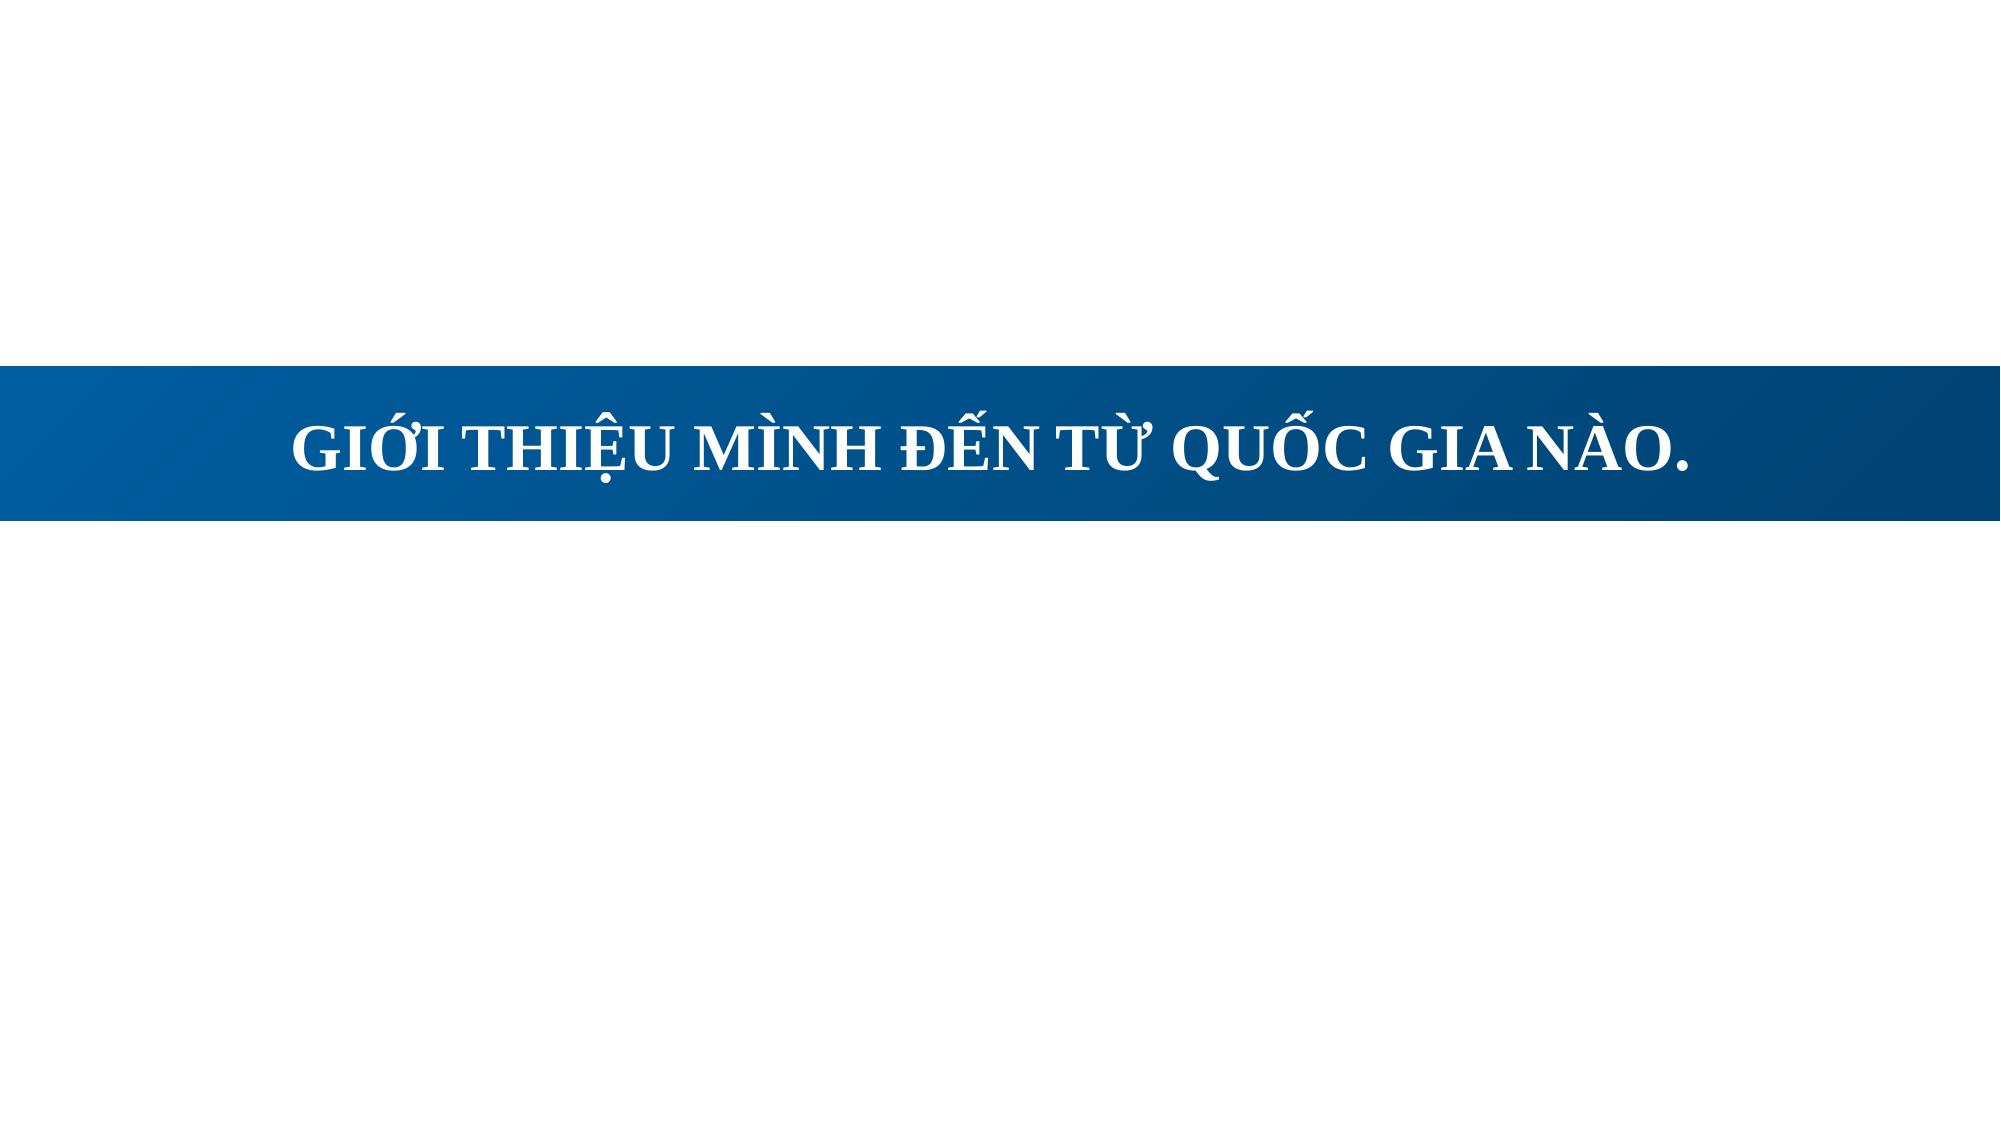

GIỚI THIỆU MÌNH ĐẾN TỪ QUỐC GIA NÀO.